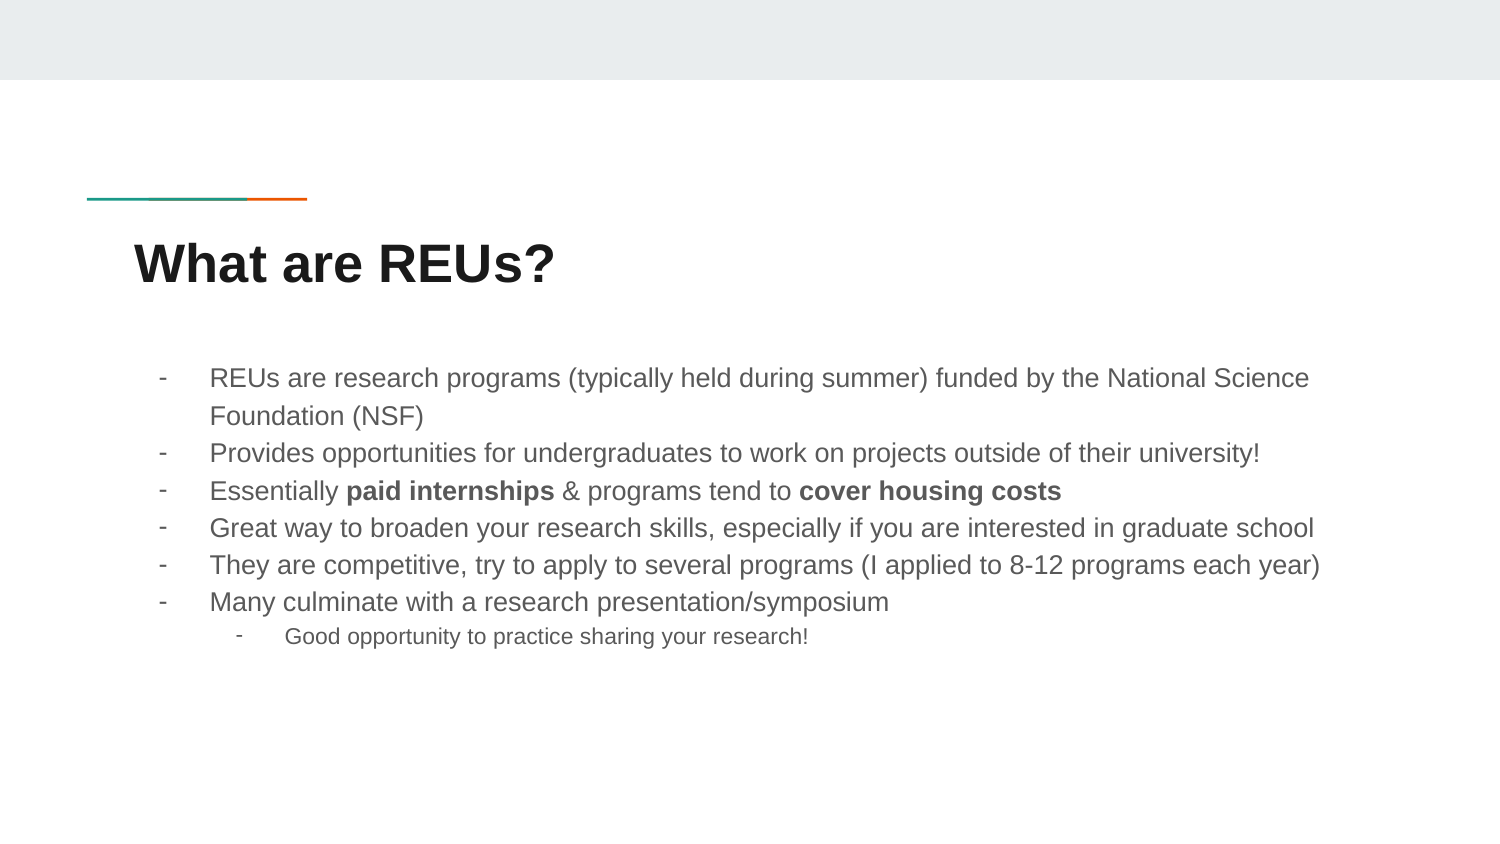

# What are REUs?
REUs are research programs (typically held during summer) funded by the National Science Foundation (NSF)
Provides opportunities for undergraduates to work on projects outside of their university!
Essentially paid internships & programs tend to cover housing costs
Great way to broaden your research skills, especially if you are interested in graduate school
They are competitive, try to apply to several programs (I applied to 8-12 programs each year)
Many culminate with a research presentation/symposium
Good opportunity to practice sharing your research!